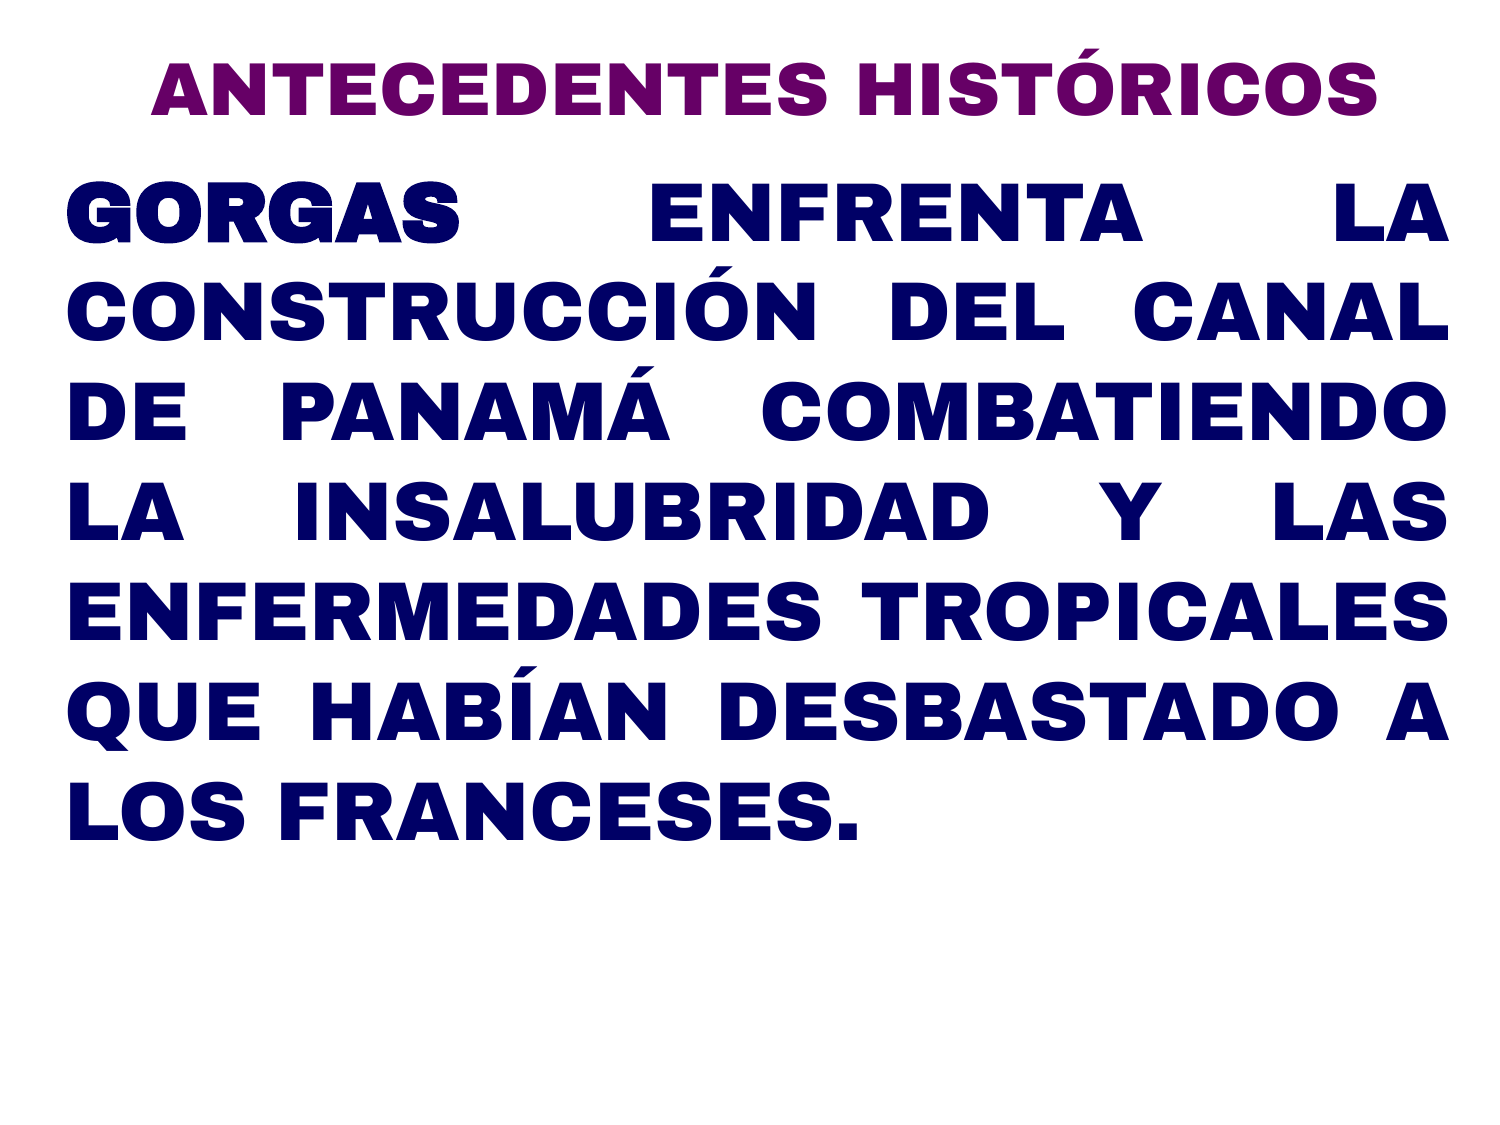

ANTECEDENTES HISTÓRICOS
GORGAS ENFRENTA LA CONSTRUCCIÓN DEL CANAL DE PANAMÁ COMBATIENDO LA INSALUBRIDAD Y LAS ENFERMEDADES TROPICALES QUE HABÍAN DESBASTADO A LOS FRANCESES.